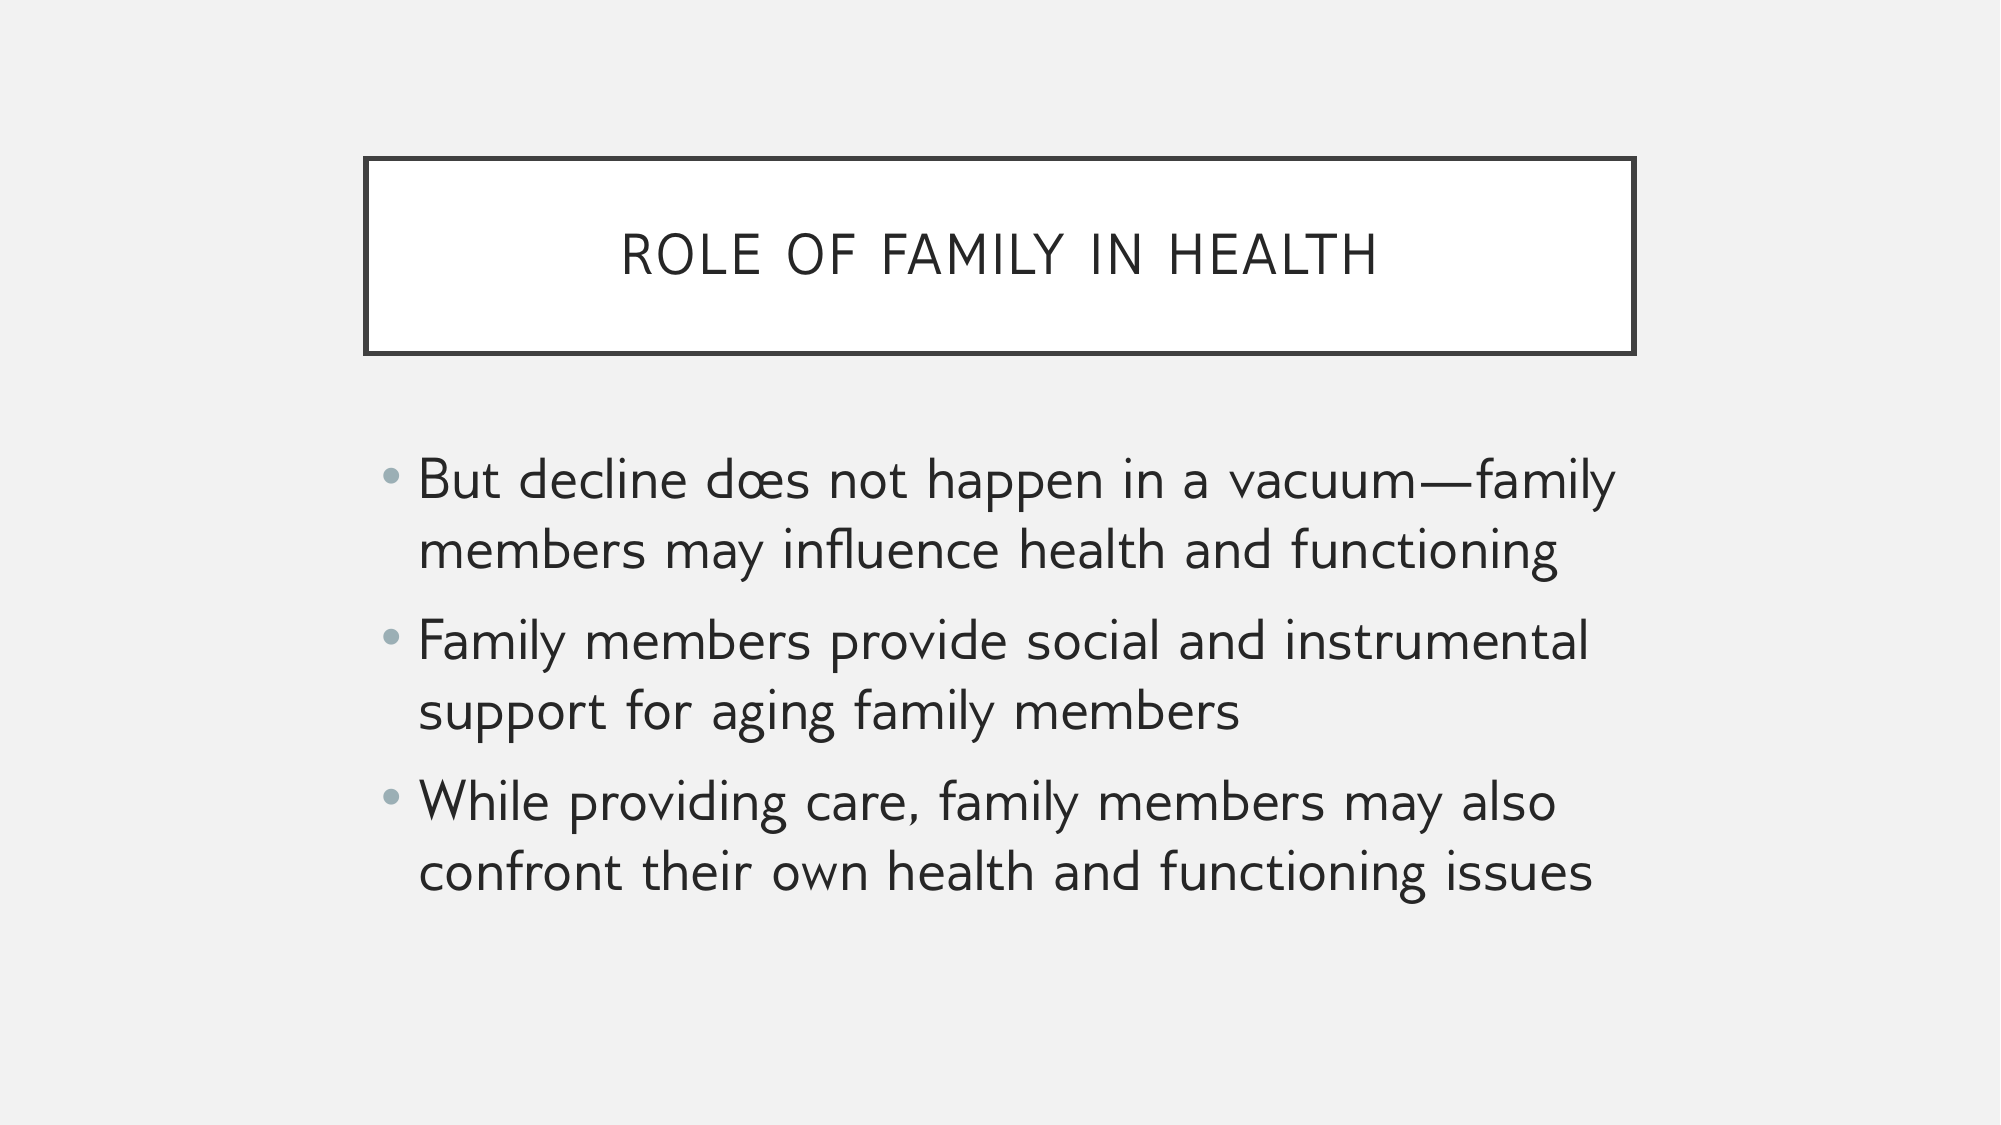

# Role of family in health
But decline does not happen in a vacuum—family members may influence health and functioning
Family members provide social and instrumental support for aging family members
While providing care, family members may also confront their own health and functioning issues